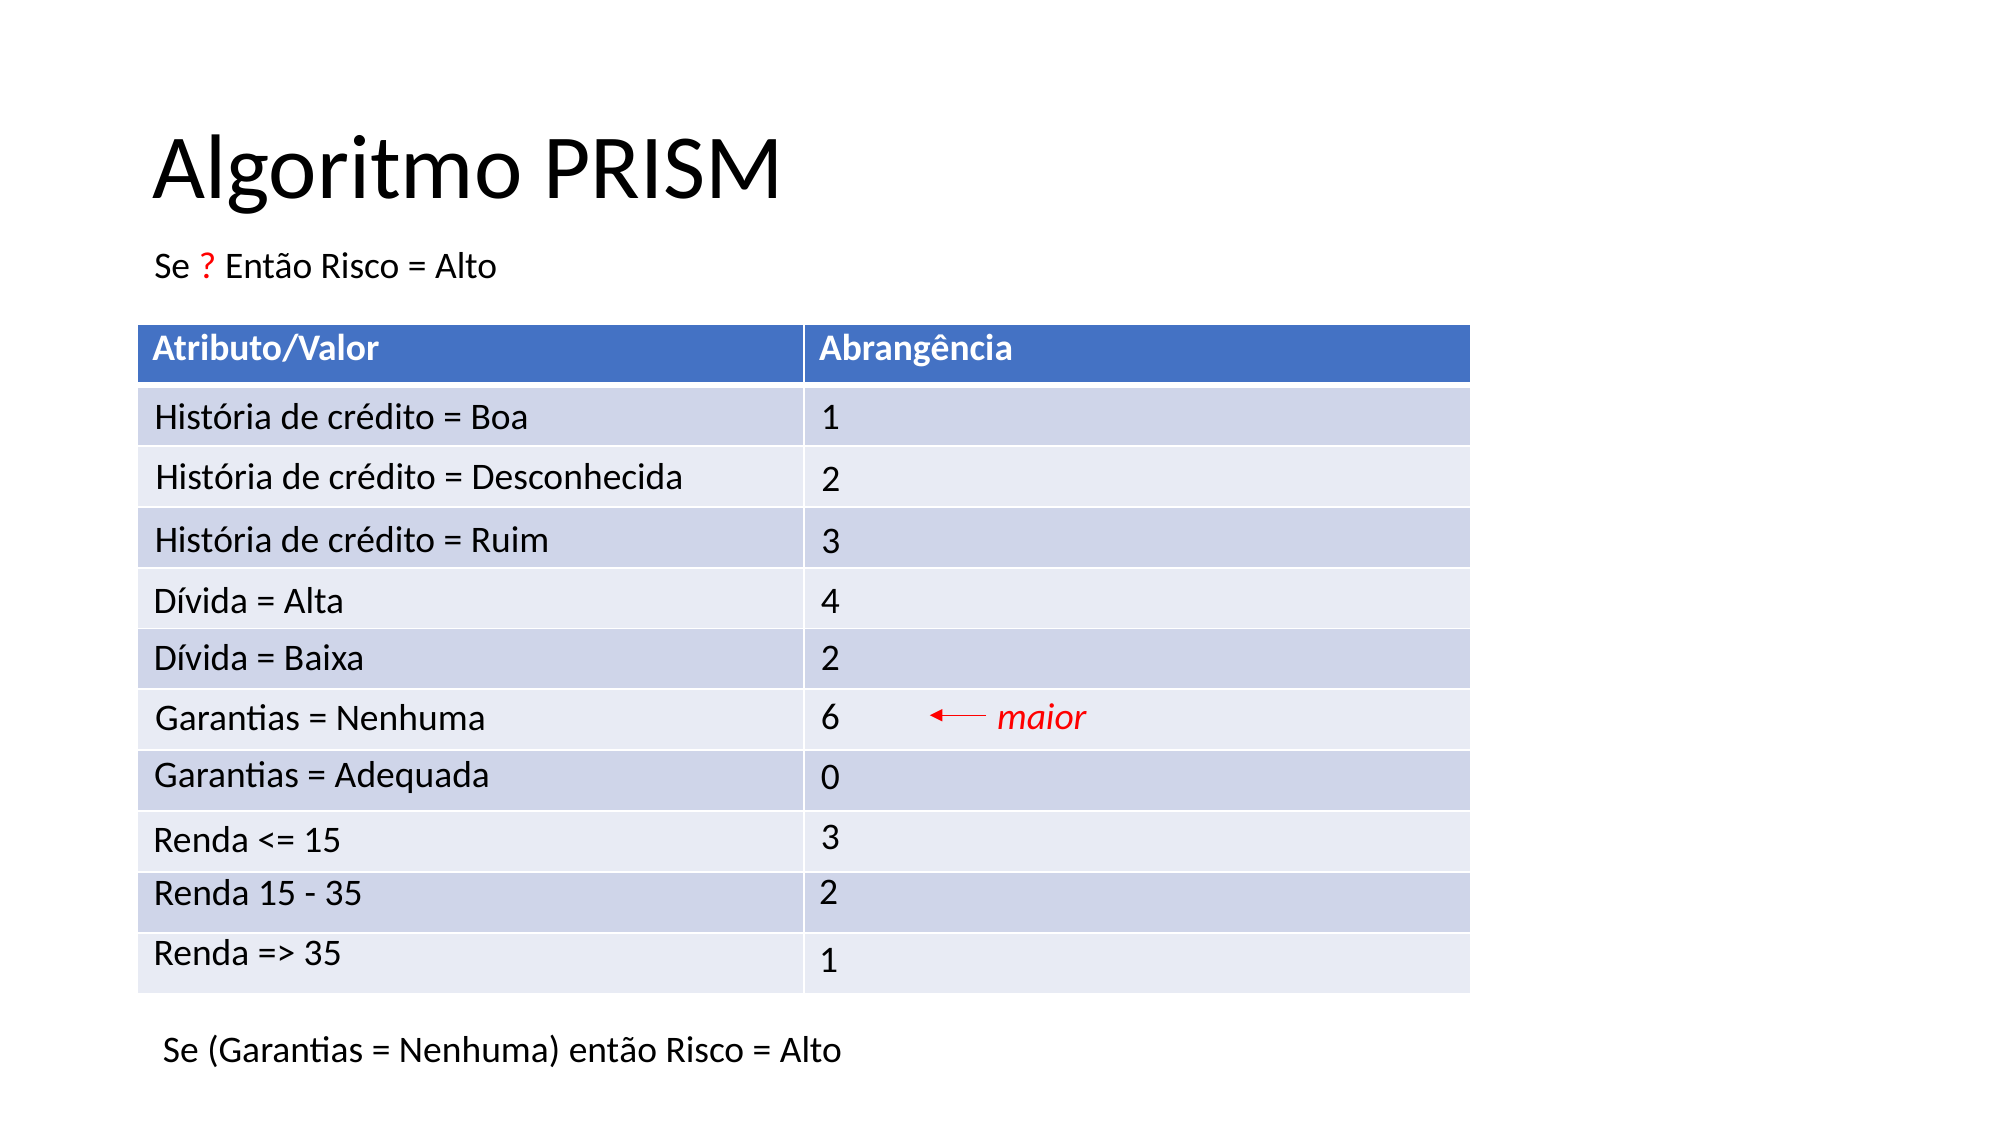

# Algoritmo PRISM
Se ? Então Risco = Alto
| Atributo/Valor | Abrangência |
| --- | --- |
|  |  |
|  |  |
|  |  |
|  |  |
|  |  |
|  |  |
|  |  |
|  |  |
|  |  |
|  |  |
História de crédito = Boa
1
História de crédito = Desconhecida
2
História de crédito = Ruim
3
4
Dívida = Alta
Dívida = Baixa
2
6
maior
Garantias = Nenhuma
Garantias = Adequada
0
3
Renda <= 15
2
Renda 15 - 35
Renda => 35
1
Se (Garantias = Nenhuma) então Risco = Alto